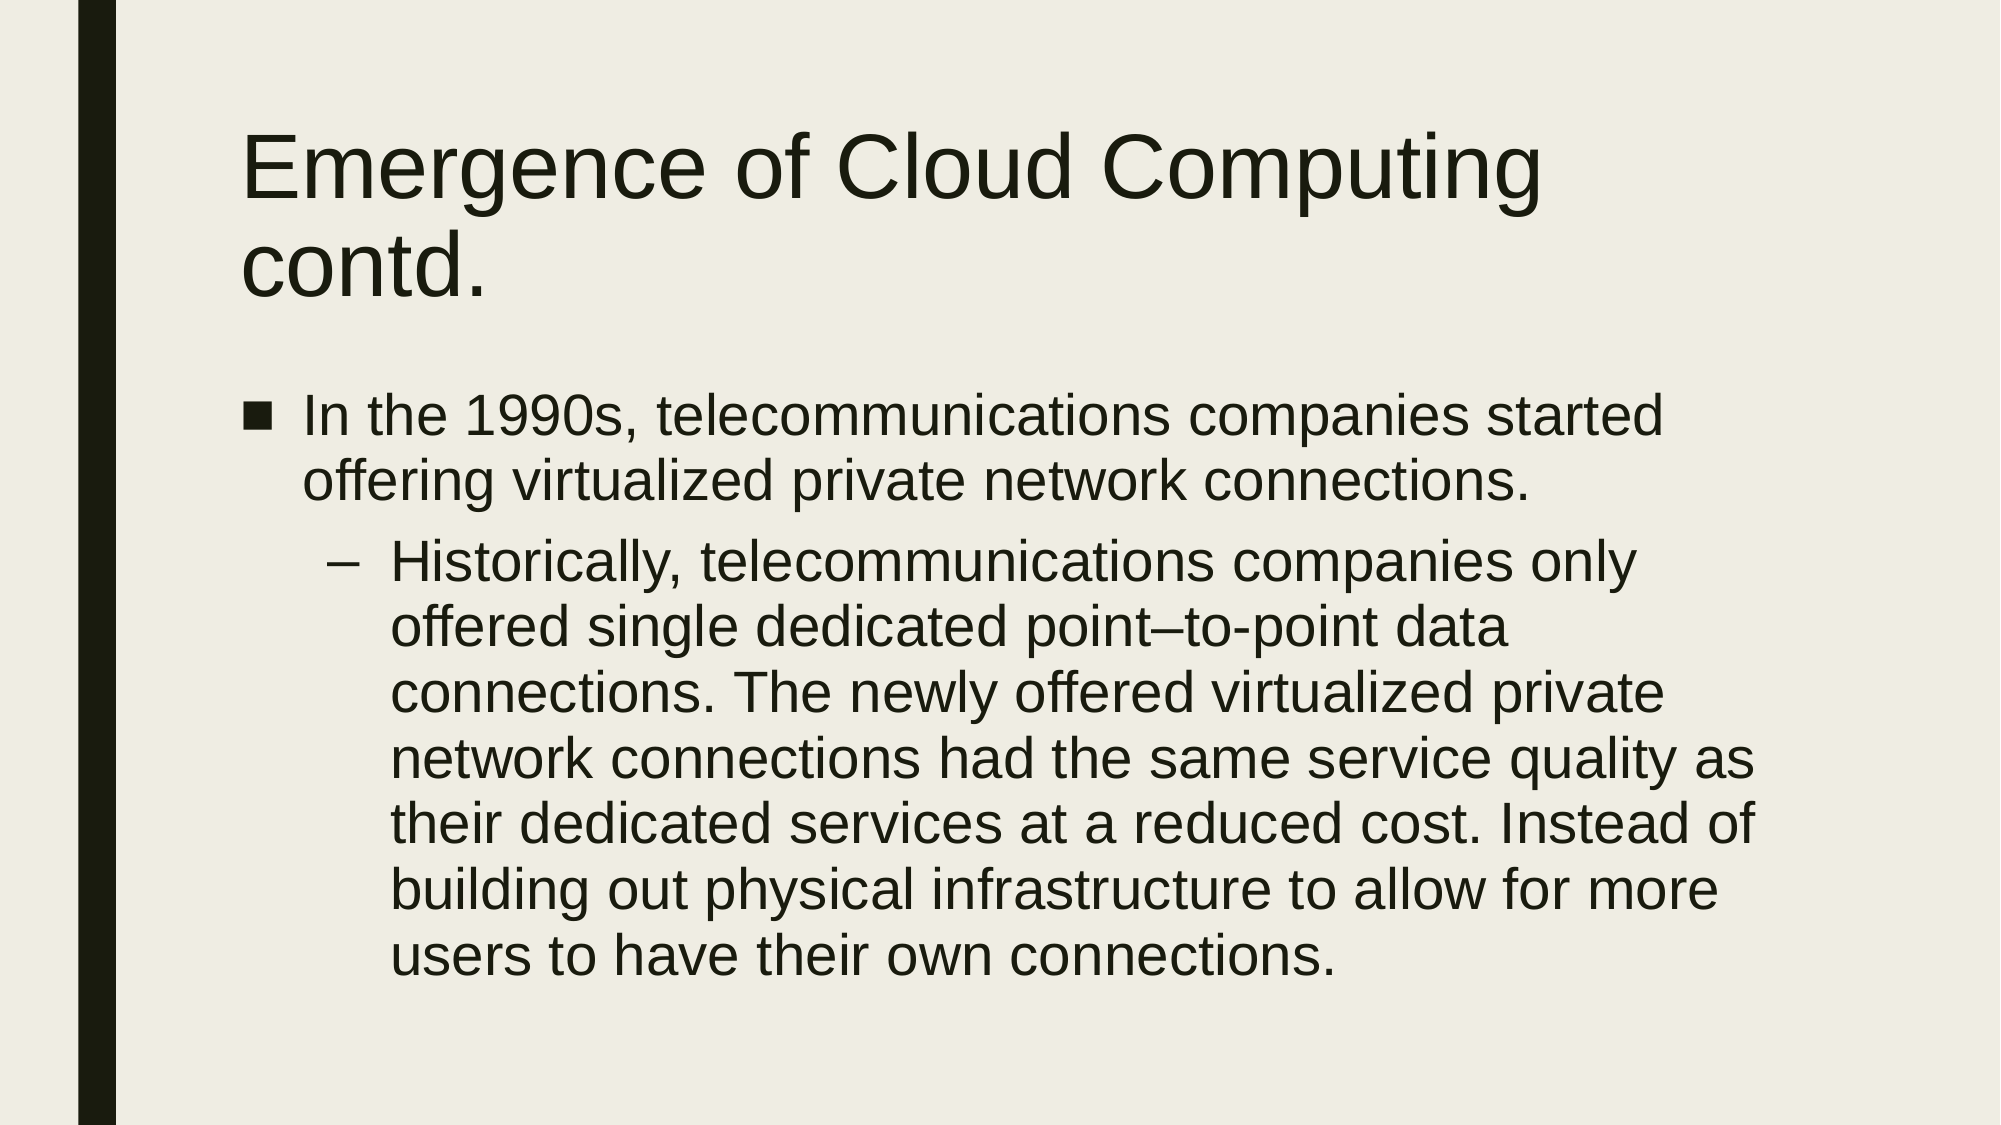

# Emergence of Cloud Computing contd.
In the 1990s, telecommunications companies started offering virtualized private network connections.
Historically, telecommunications companies only offered single dedicated point–to-point data connections. The newly offered virtualized private network connections had the same service quality as their dedicated services at a reduced cost. Instead of building out physical infrastructure to allow for more users to have their own connections.